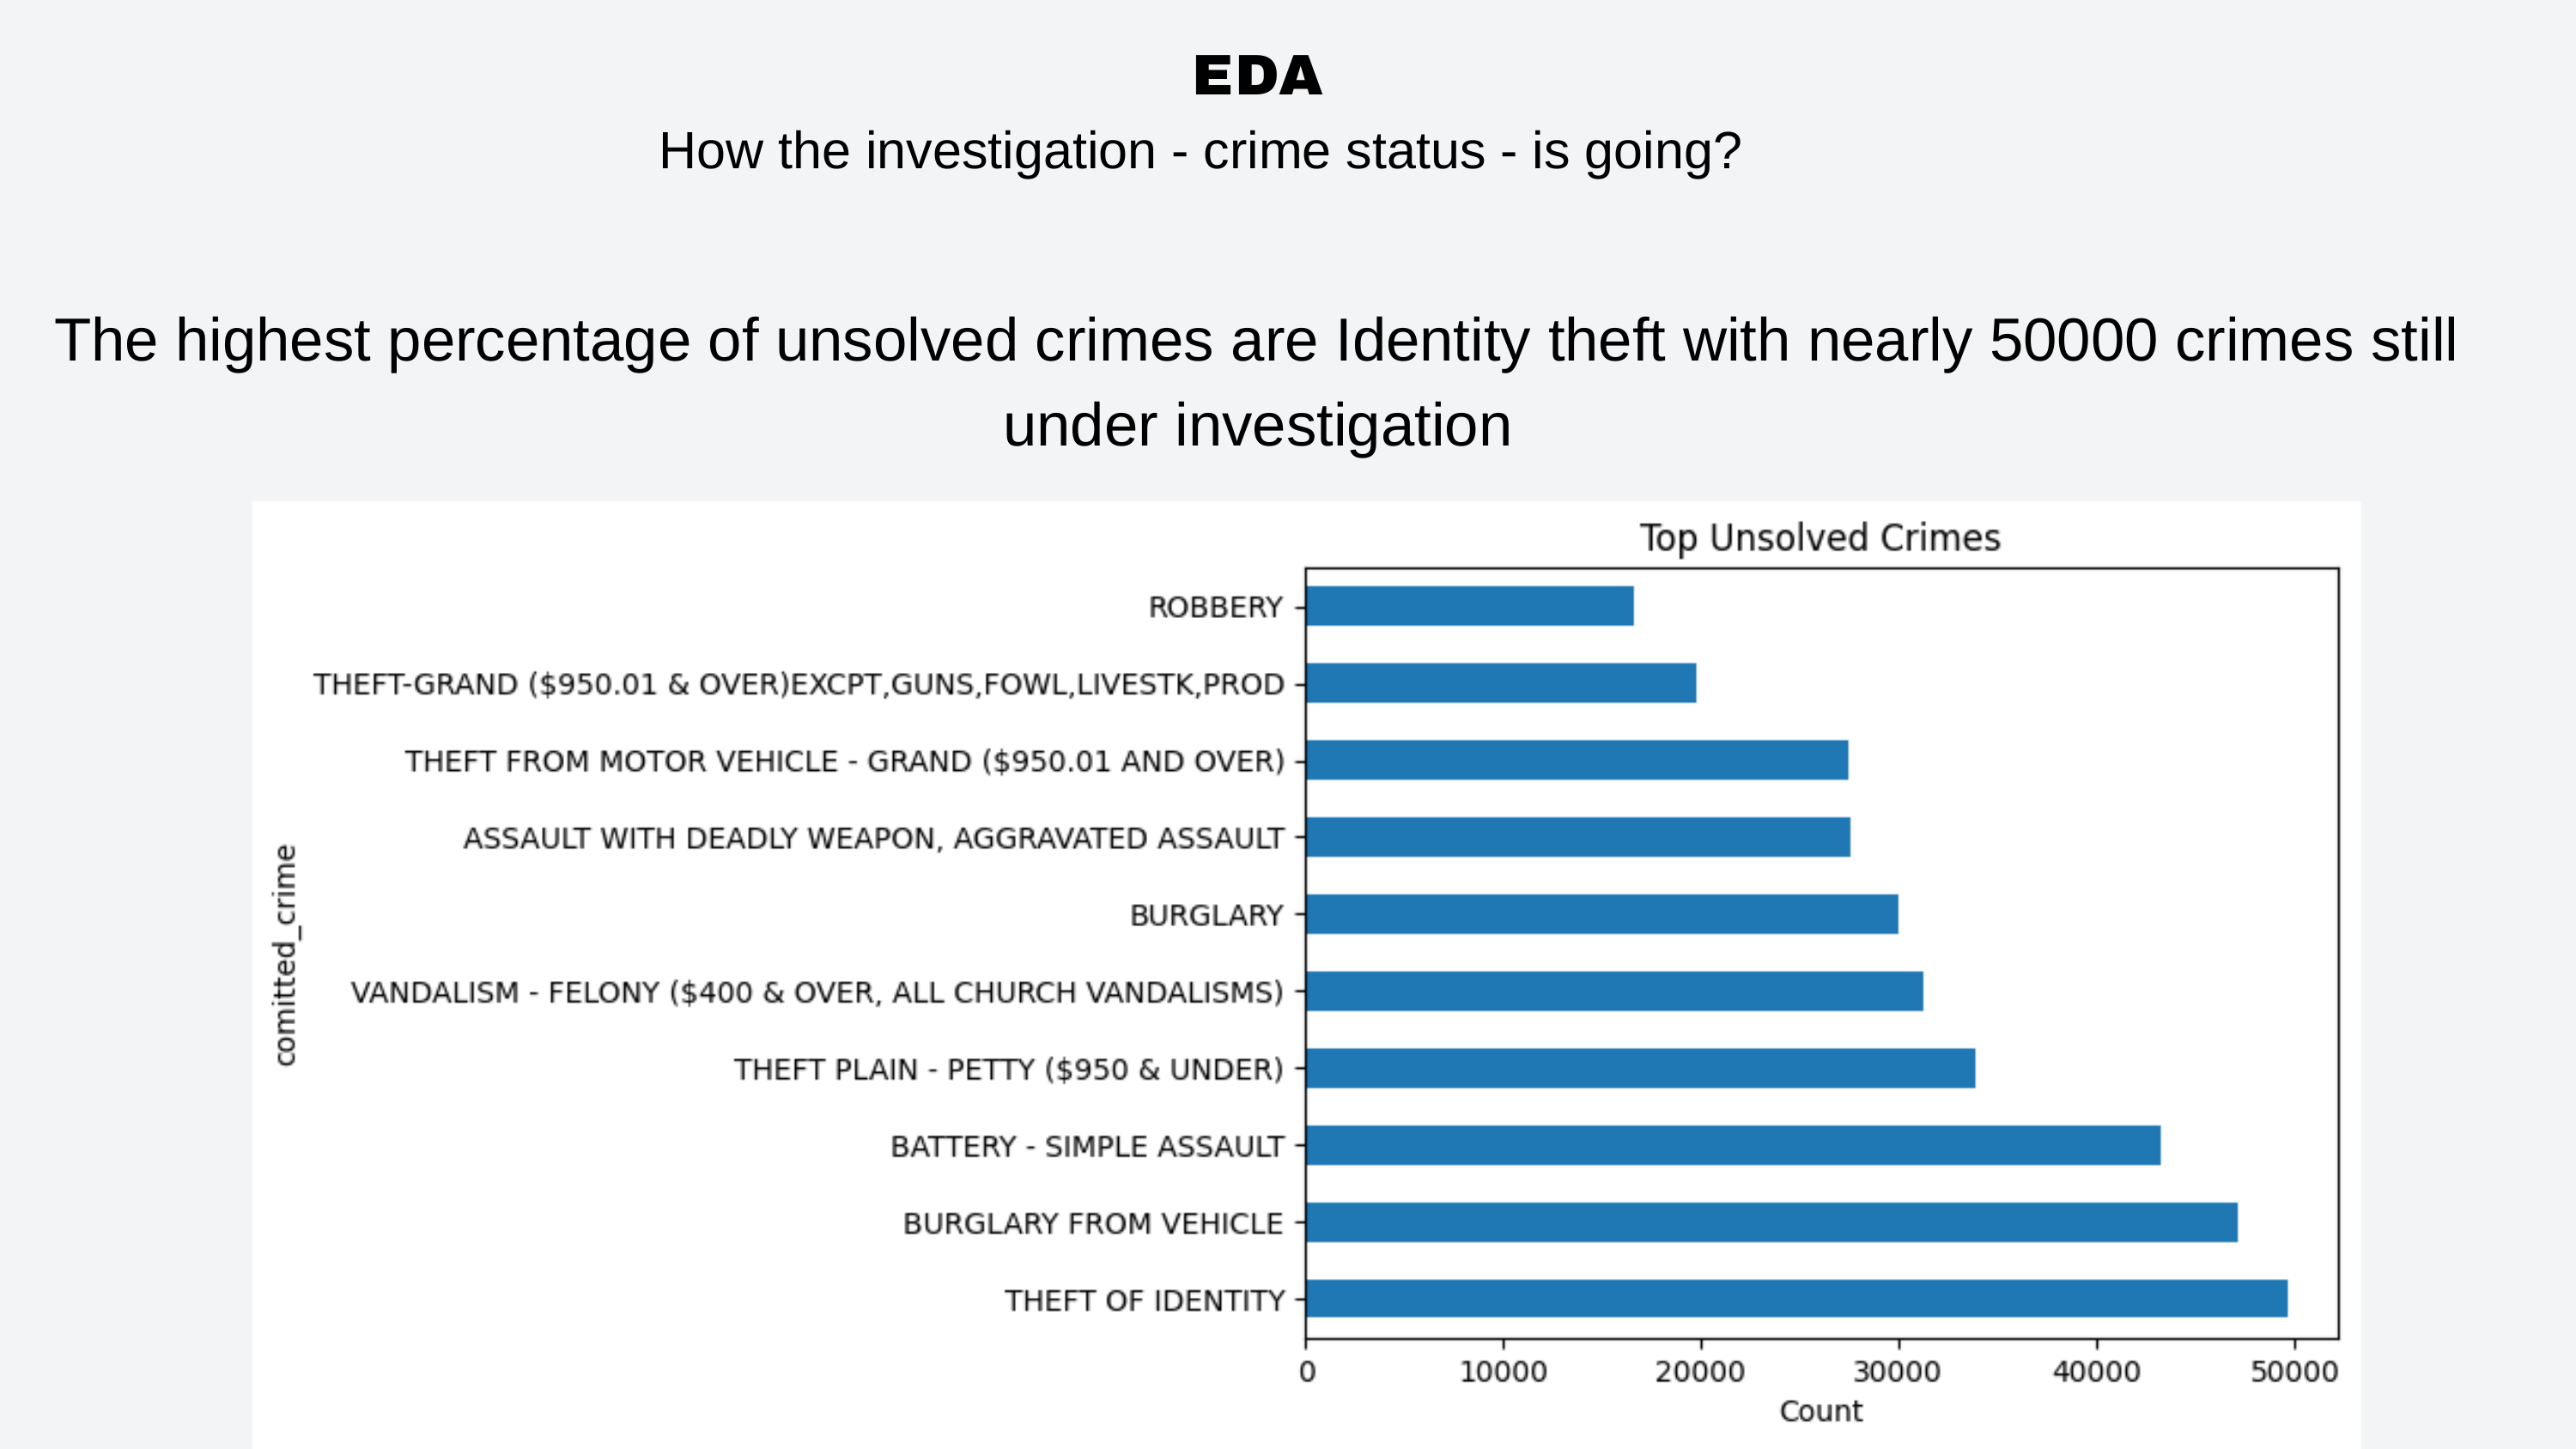

EDA
How the investigation - crime status - is going?
The highest percentage of unsolved crimes are Identity theft with nearly 50000 crimes still under investigation